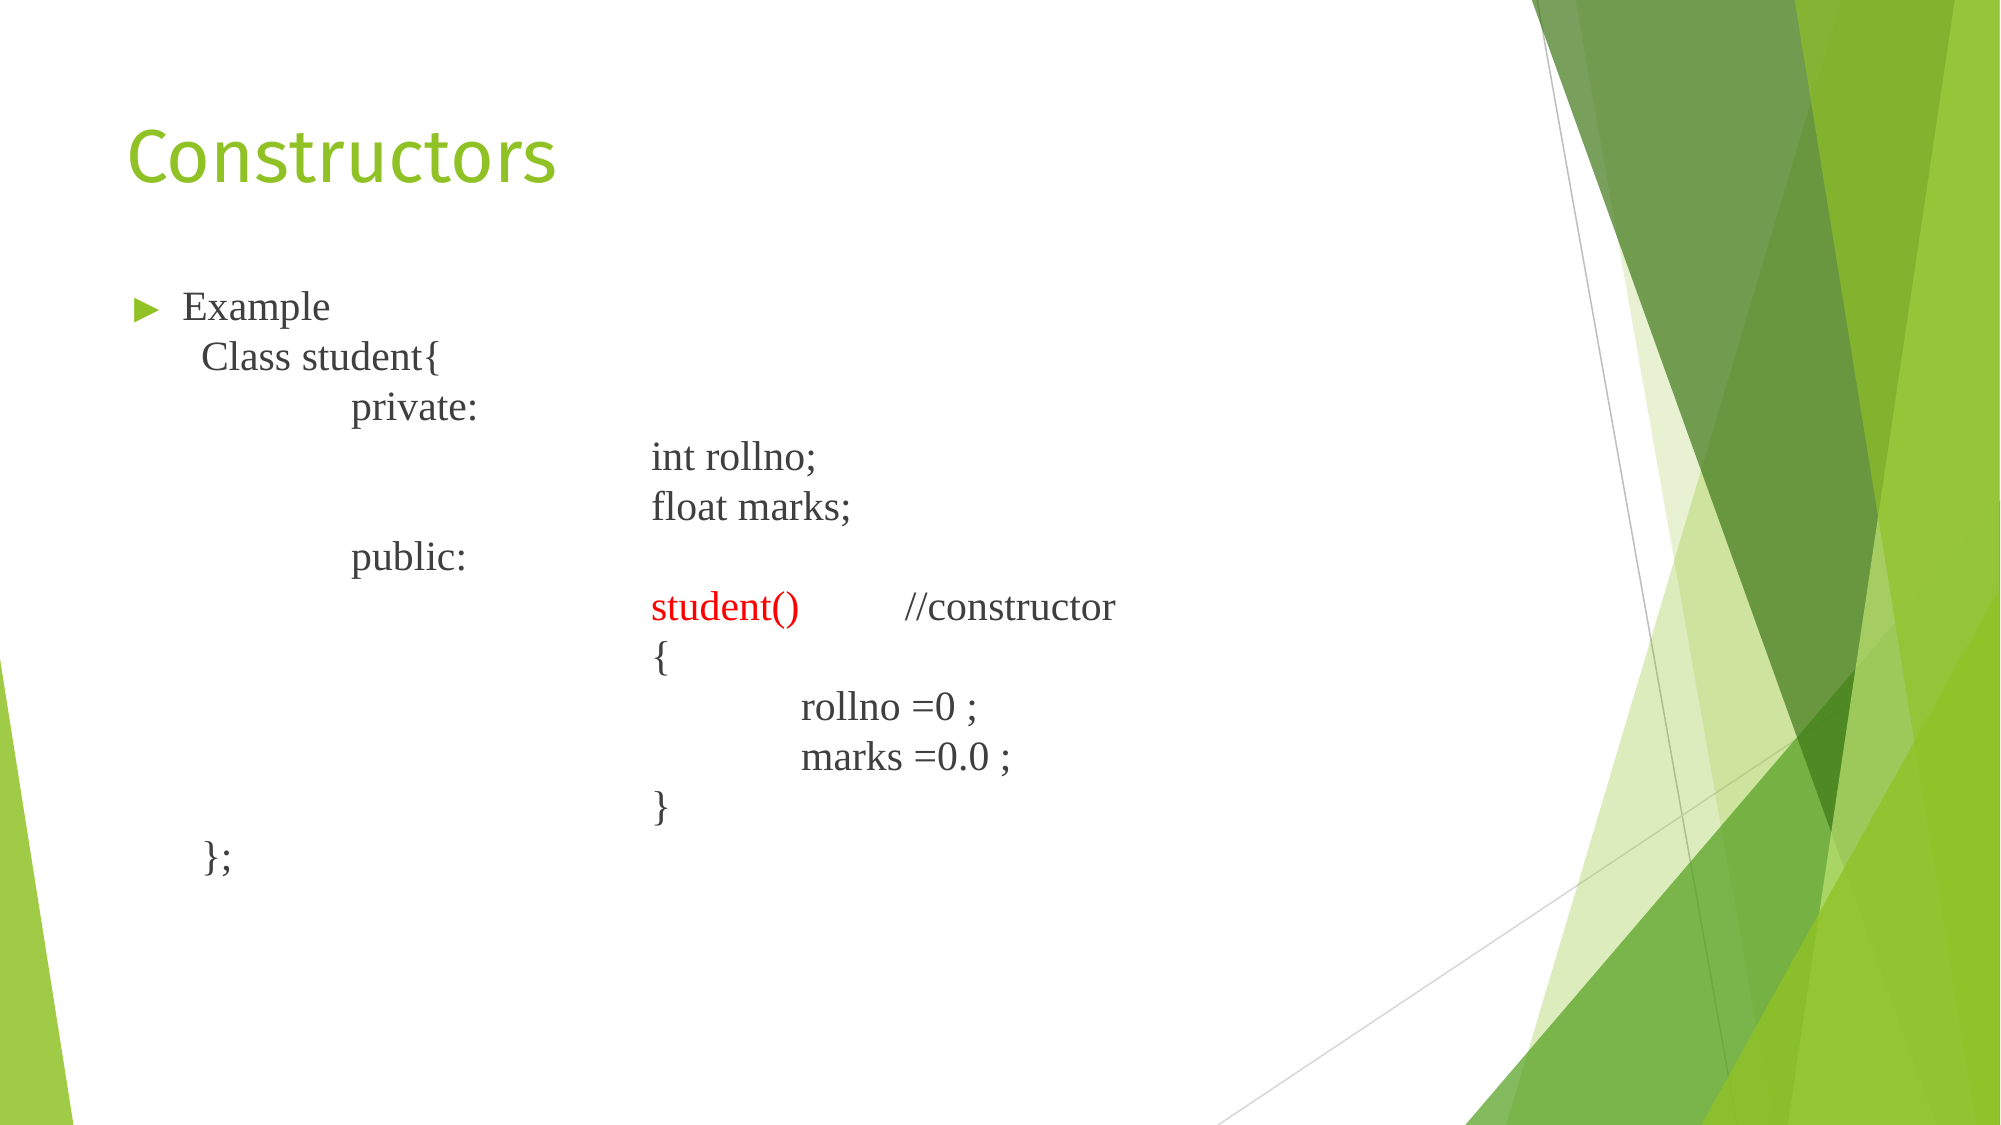

# Constructors
Example
Class student{
	private:
			int rollno;
			float marks;
	public:
			student()          //constructor
			{
				rollno =0 ;
				marks =0.0 ;
			}
};